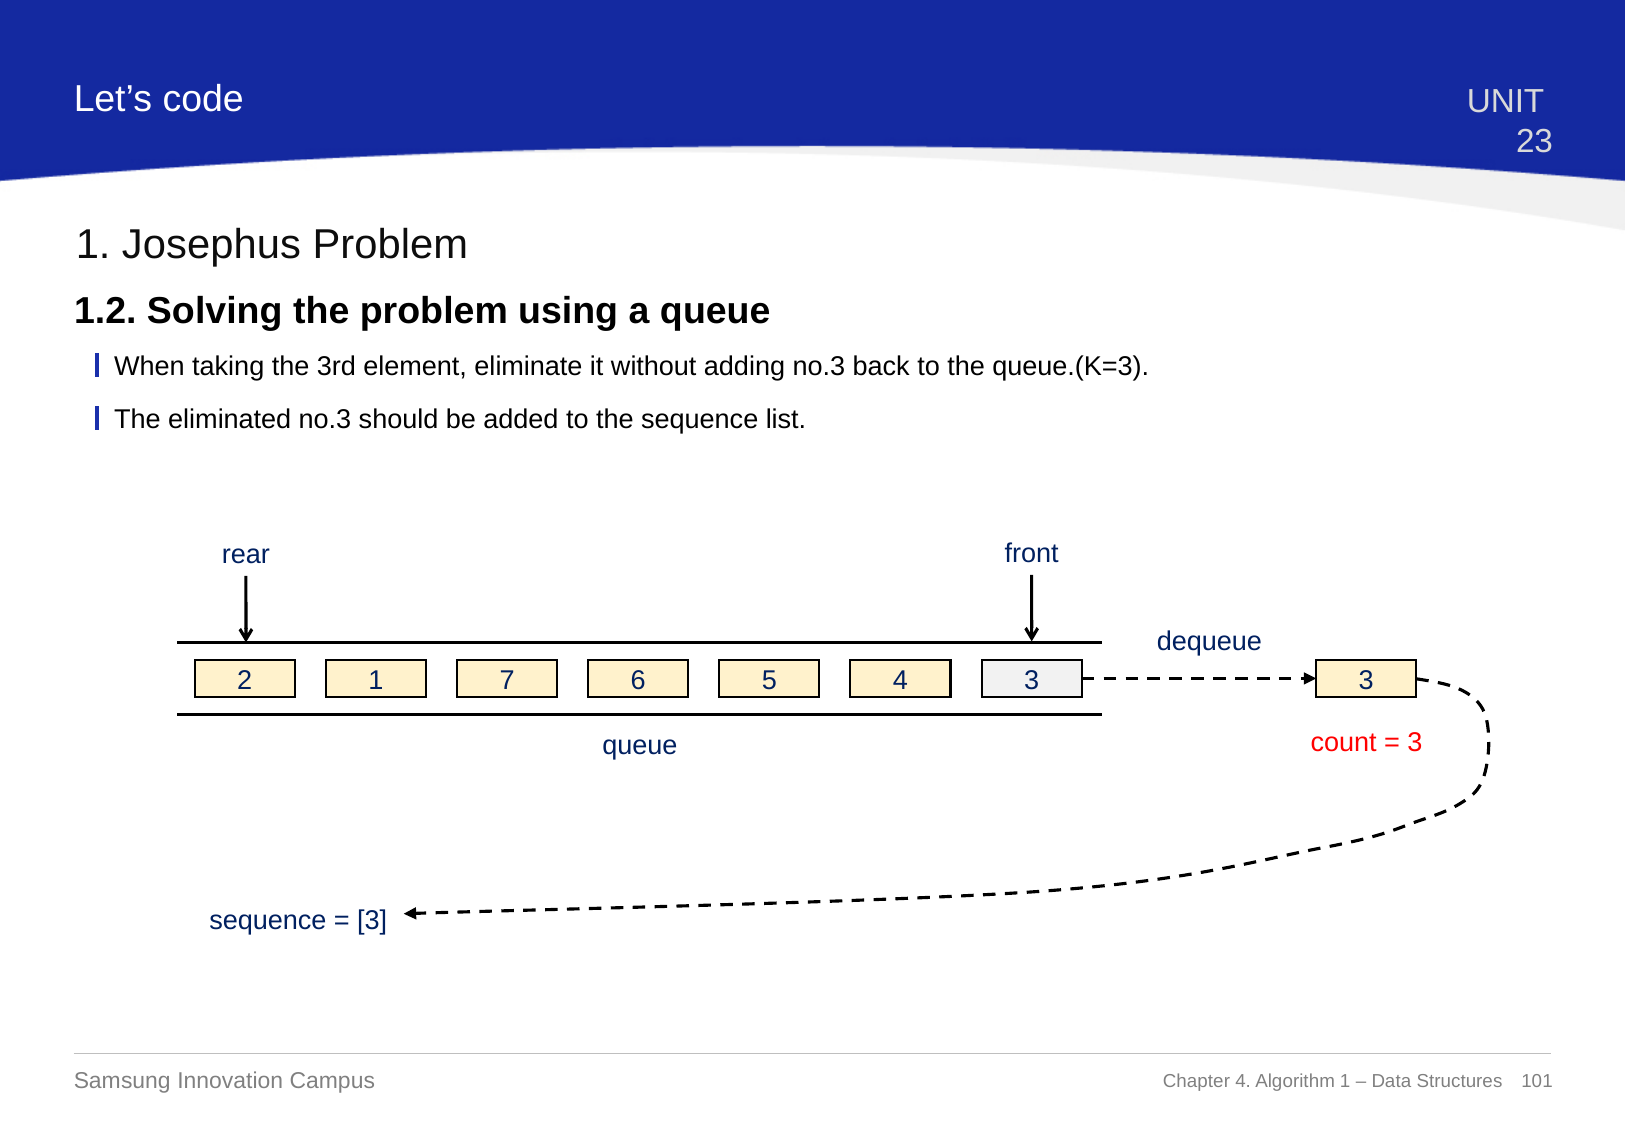

Let’s code
UNIT  23
1. Josephus Problem
1.2. Solving the problem using a queue
When taking the 3rd element, eliminate it without adding no.3 back to the queue.(K=3).
The eliminated no.3 should be added to the sequence list.
front
rear
dequeue
3
3
4
5
6
7
1
2

count = 3
queue
sequence = [3]